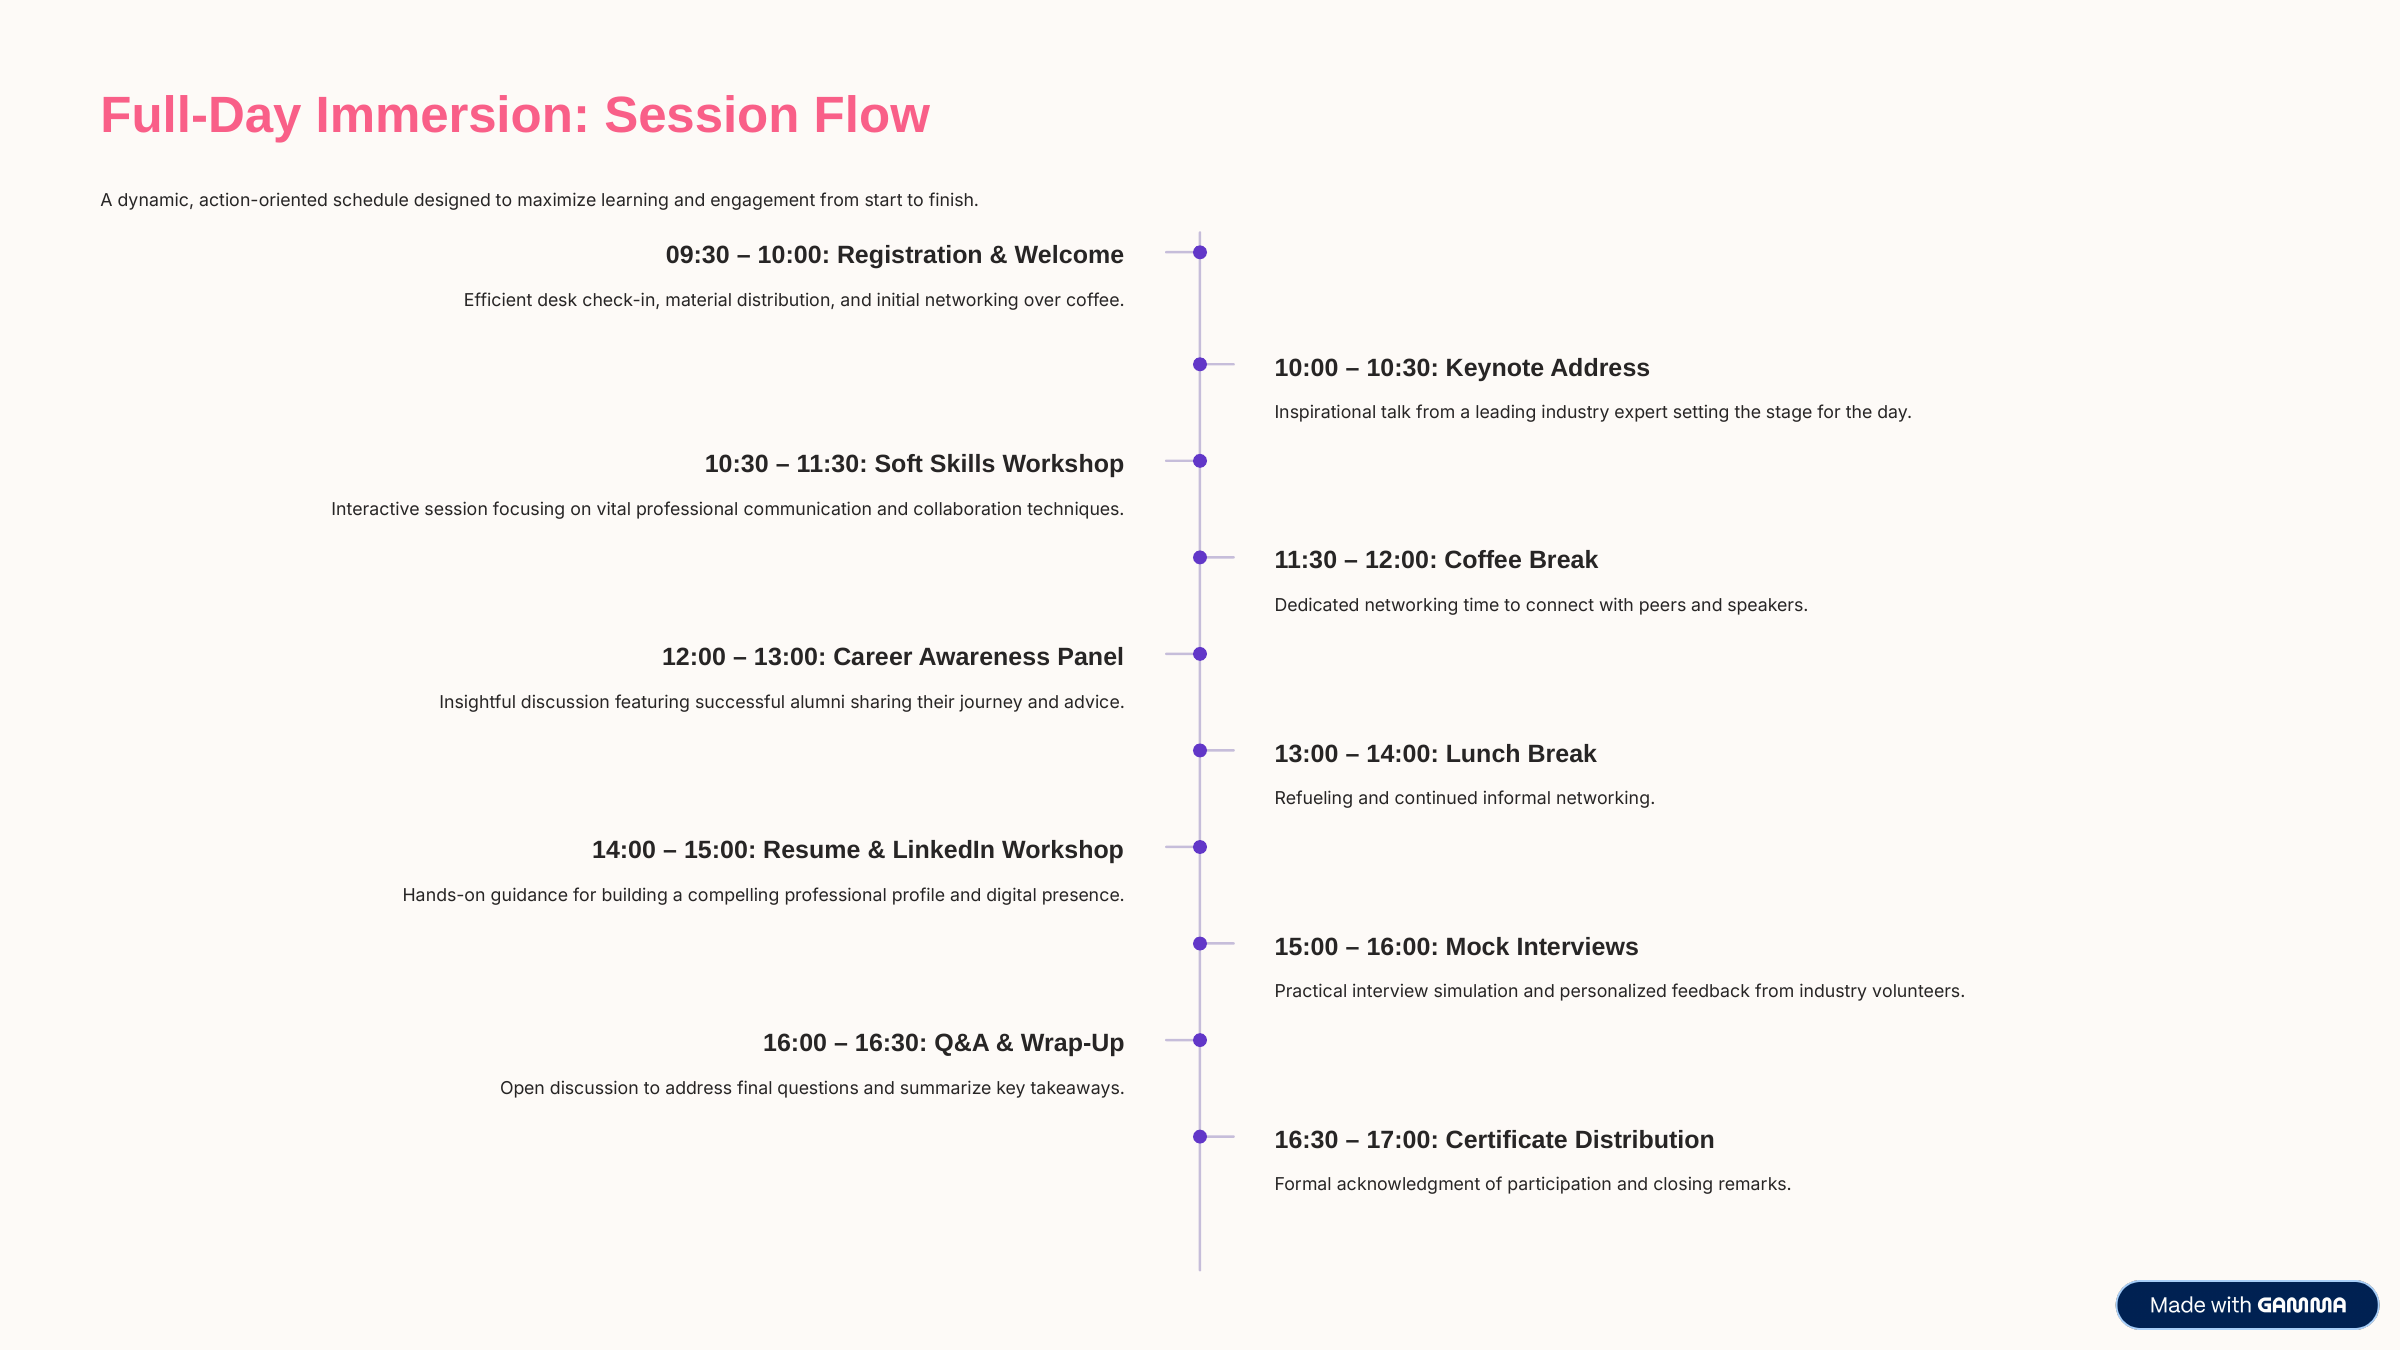

Full-Day Immersion: Session Flow
A dynamic, action-oriented schedule designed to maximize learning and engagement from start to finish.

09:30 – 10:00: Registration & Welcome

Efficient desk check-in, material distribution, and initial networking over coffee.
10:00 – 10:30: Keynote Address

Inspirational talk from a leading industry expert setting the stage for the day.
10:30 – 11:30: Soft Skills Workshop

Interactive session focusing on vital professional communication and collaboration techniques.
11:30 – 12:00: Coffee Break

Dedicated networking time to connect with peers and speakers.
12:00 – 13:00: Career Awareness Panel

Insightful discussion featuring successful alumni sharing their journey and advice.
13:00 – 14:00: Lunch Break

Refueling and continued informal networking.
14:00 – 15:00: Resume & LinkedIn Workshop

Hands-on guidance for building a compelling professional profile and digital presence.
15:00 – 16:00: Mock Interviews

Practical interview simulation and personalized feedback from industry volunteers.
16:00 – 16:30: Q&A & Wrap-Up

Open discussion to address final questions and summarize key takeaways.
16:30 – 17:00: Certificate Distribution

Formal acknowledgment of participation and closing remarks.